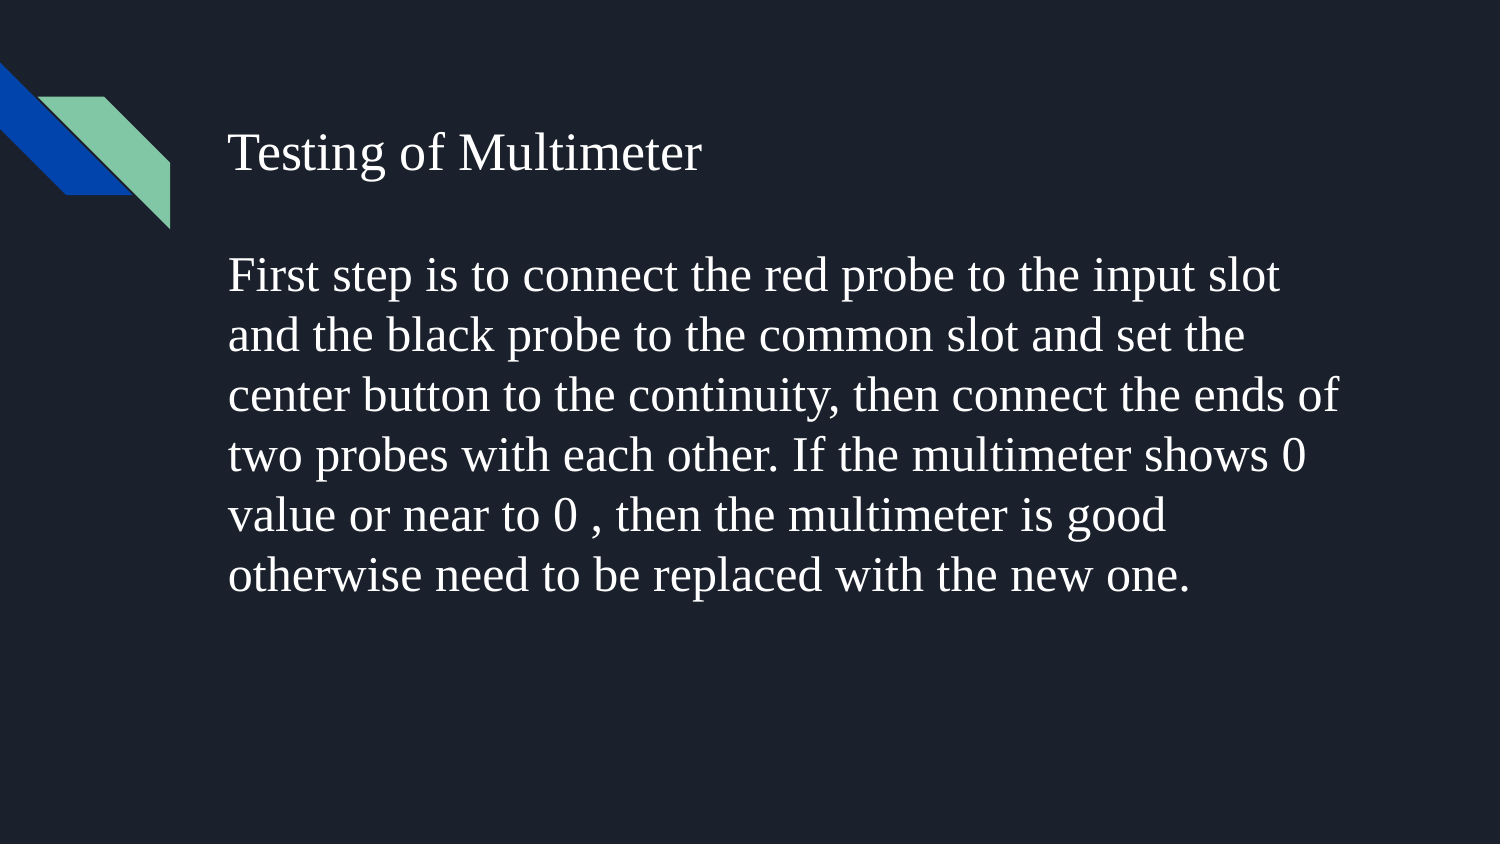

# Testing of Multimeter

First step is to connect the red probe to the input slot and the black probe to the common slot and set the center button to the continuity, then connect the ends of two probes with each other. If the multimeter shows 0 value or near to 0 , then the multimeter is good otherwise need to be replaced with the new one.